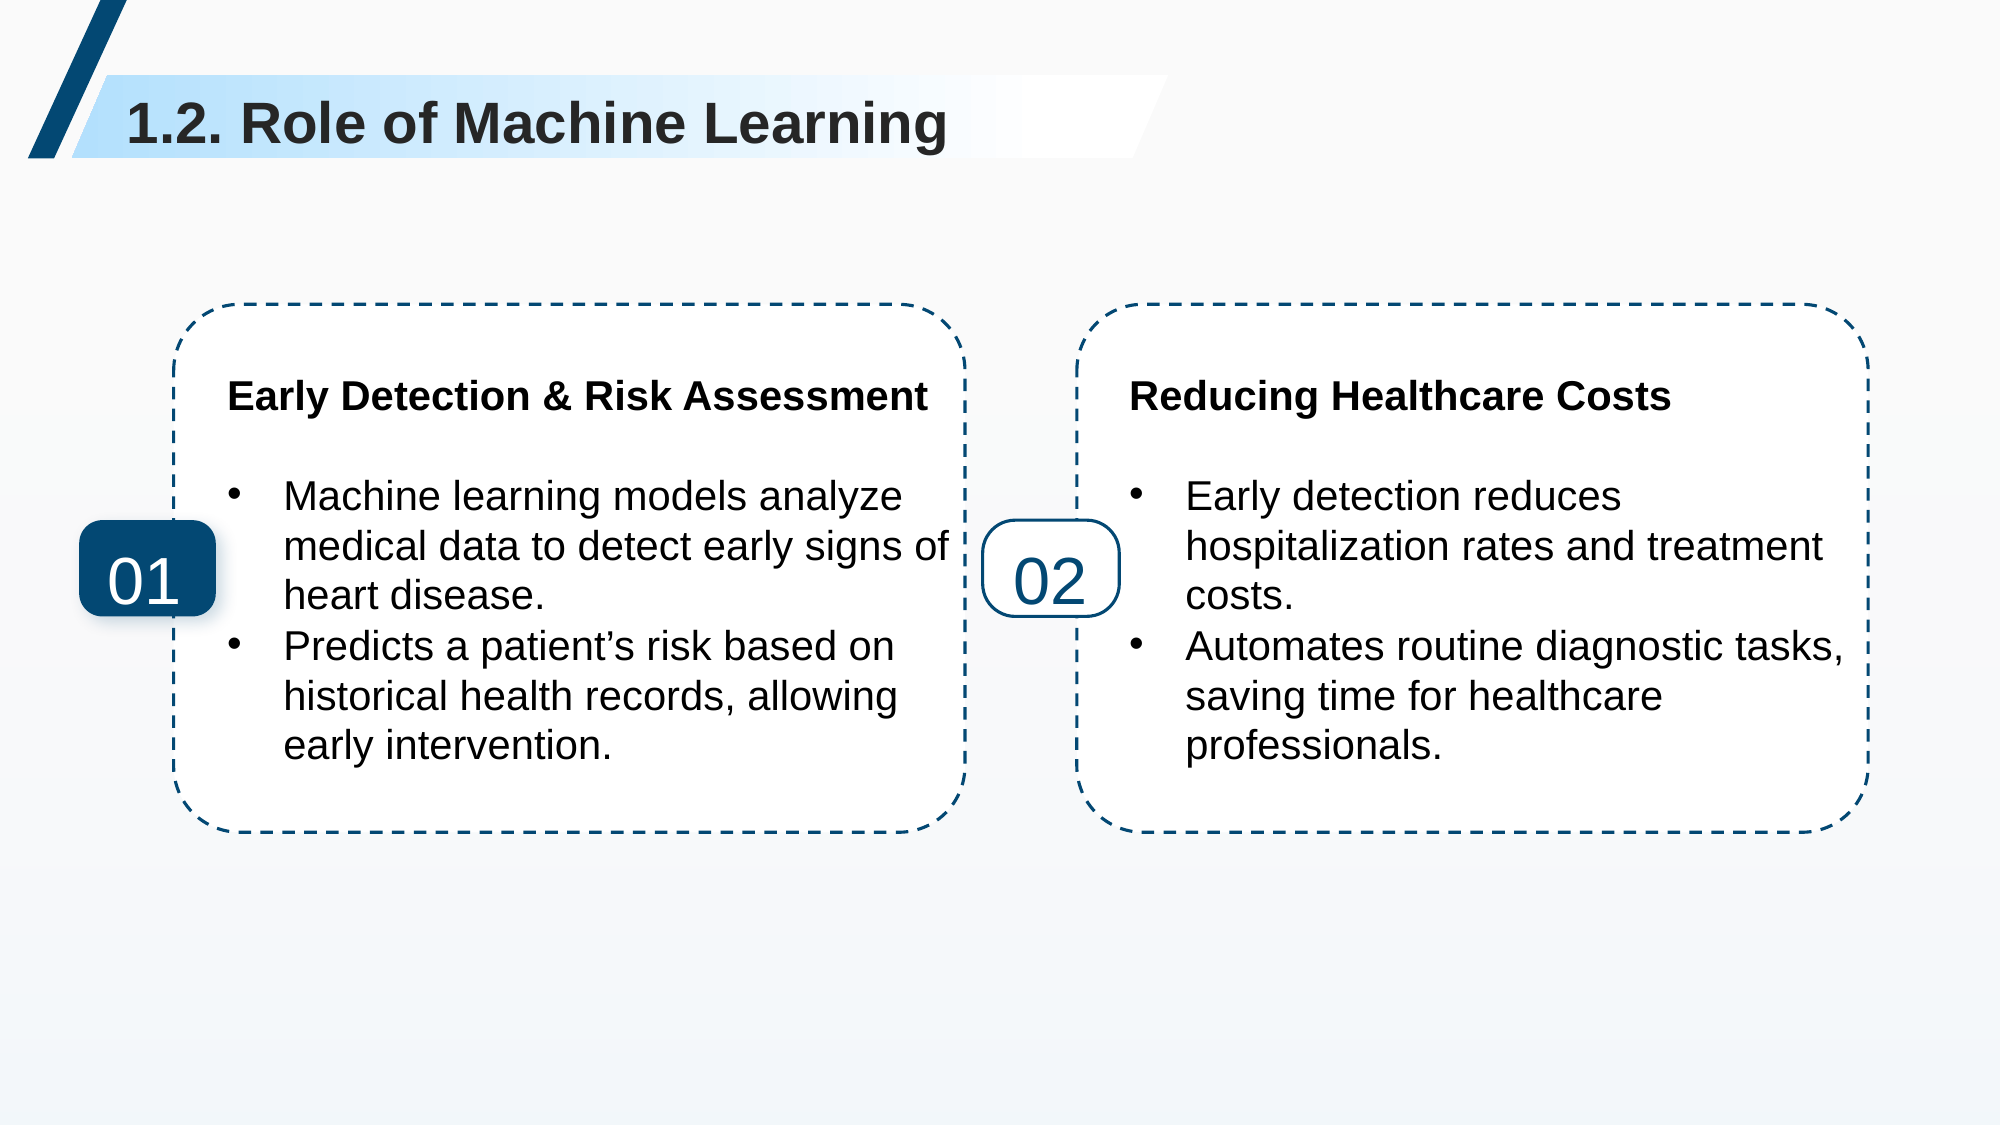

1.2. Role of Machine Learning

Early Detection & Risk Assessment

Machine learning models analyze medical data to detect early signs of heart disease.
Predicts a patient’s risk based on historical health records, allowing early intervention.
Reducing Healthcare Costs

Early detection reduces hospitalization rates and treatment costs.
Automates routine diagnostic tasks, saving time for healthcare professionals.
01
02